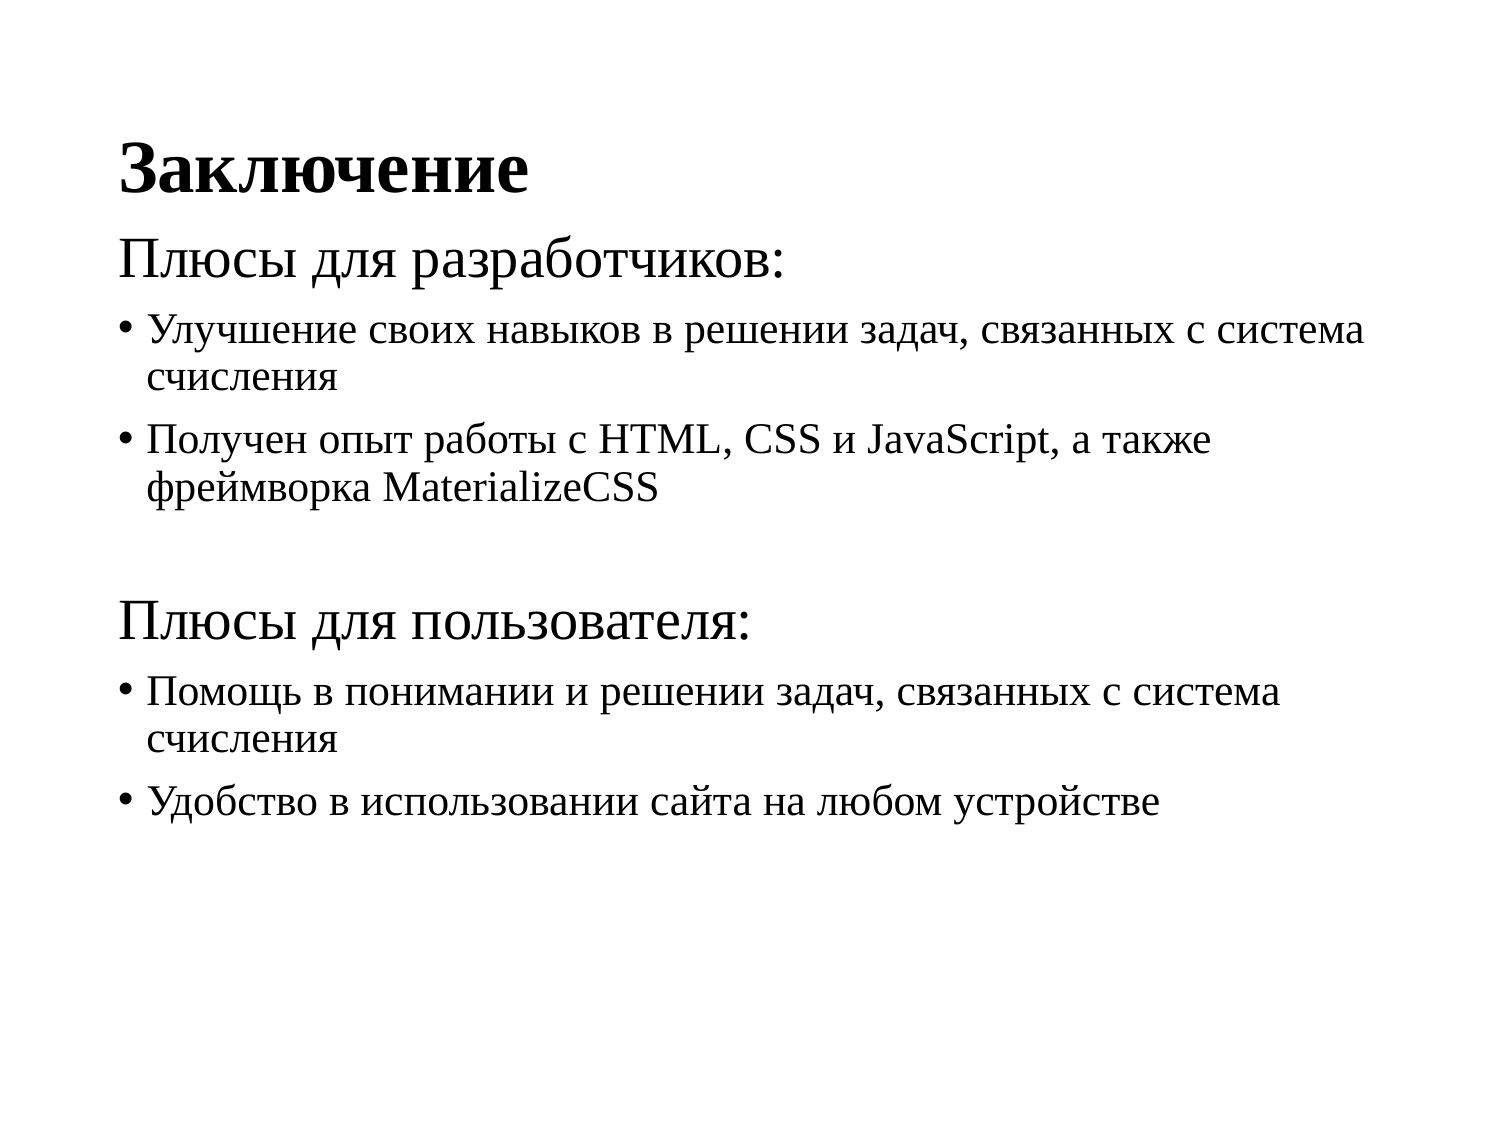

# Заключение
Плюсы для разработчиков:
Улучшение своих навыков в решении задач, связанных с система счисления
Получен опыт работы с HTML, CSS и JavaScript, а также фреймворка MaterializeCSS

Плюсы для пользователя:
Помощь в понимании и решении задач, связанных с система счисления
Удобство в использовании сайта на любом устройстве